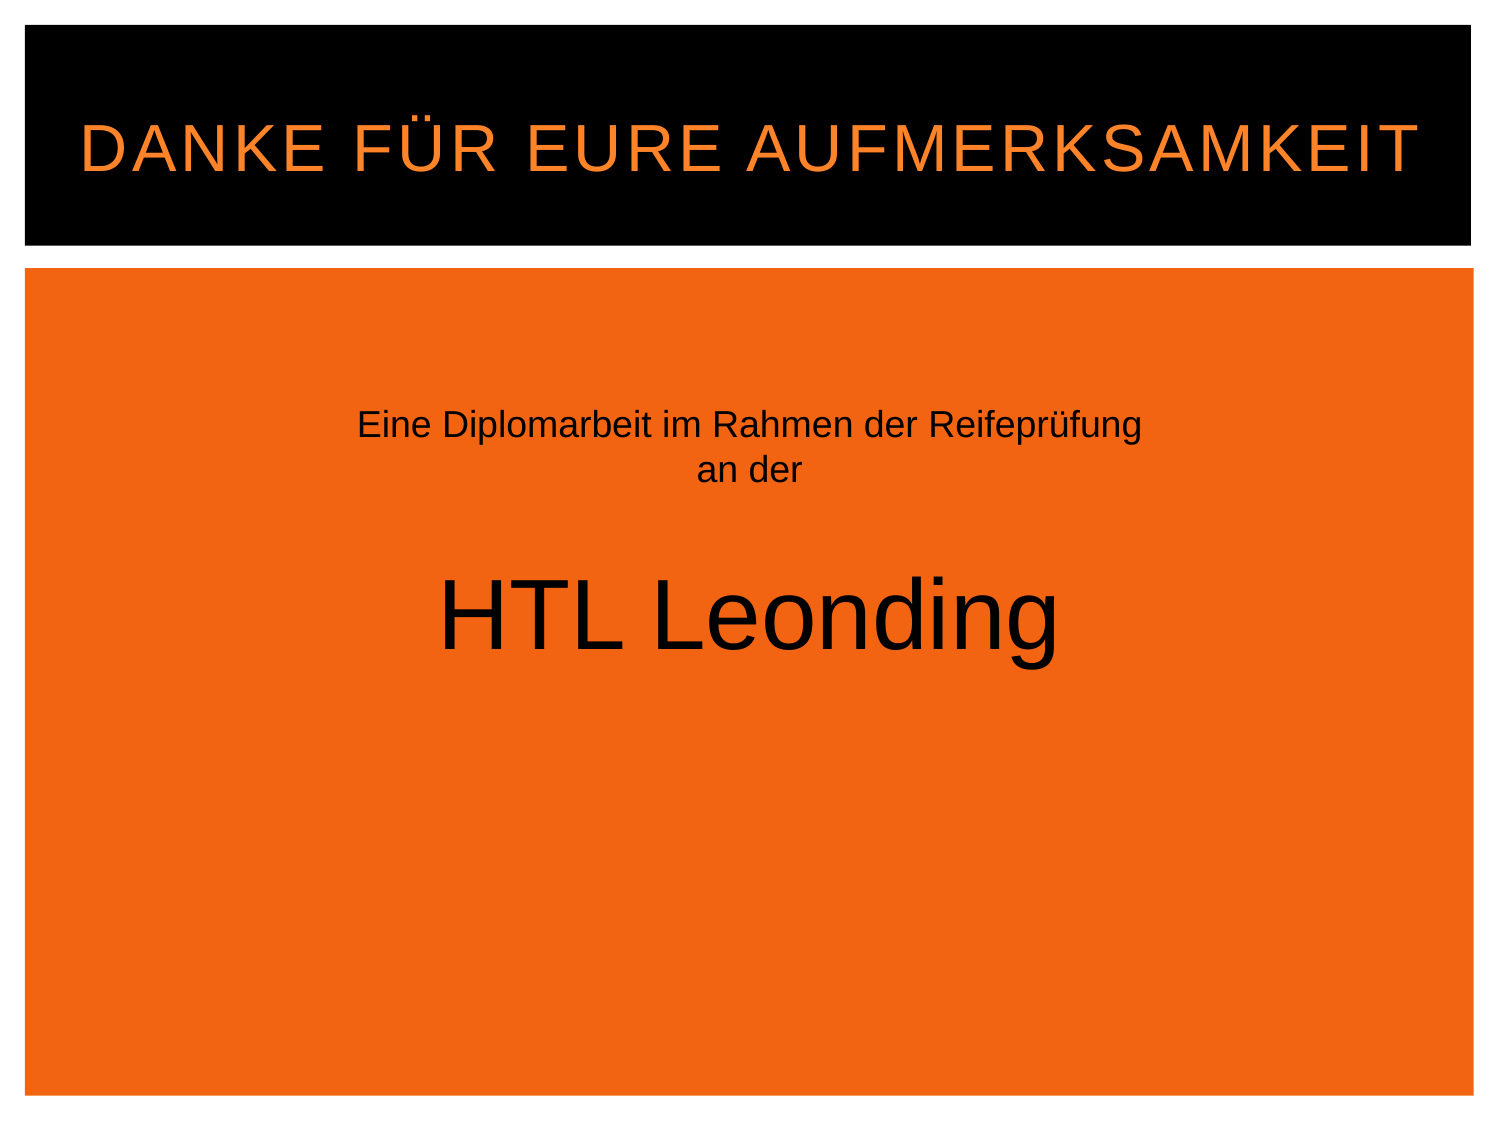

# Danke Für eure Aufmerksamkeit
Eine Diplomarbeit im Rahmen der Reifeprüfung
an der
HTL Leonding